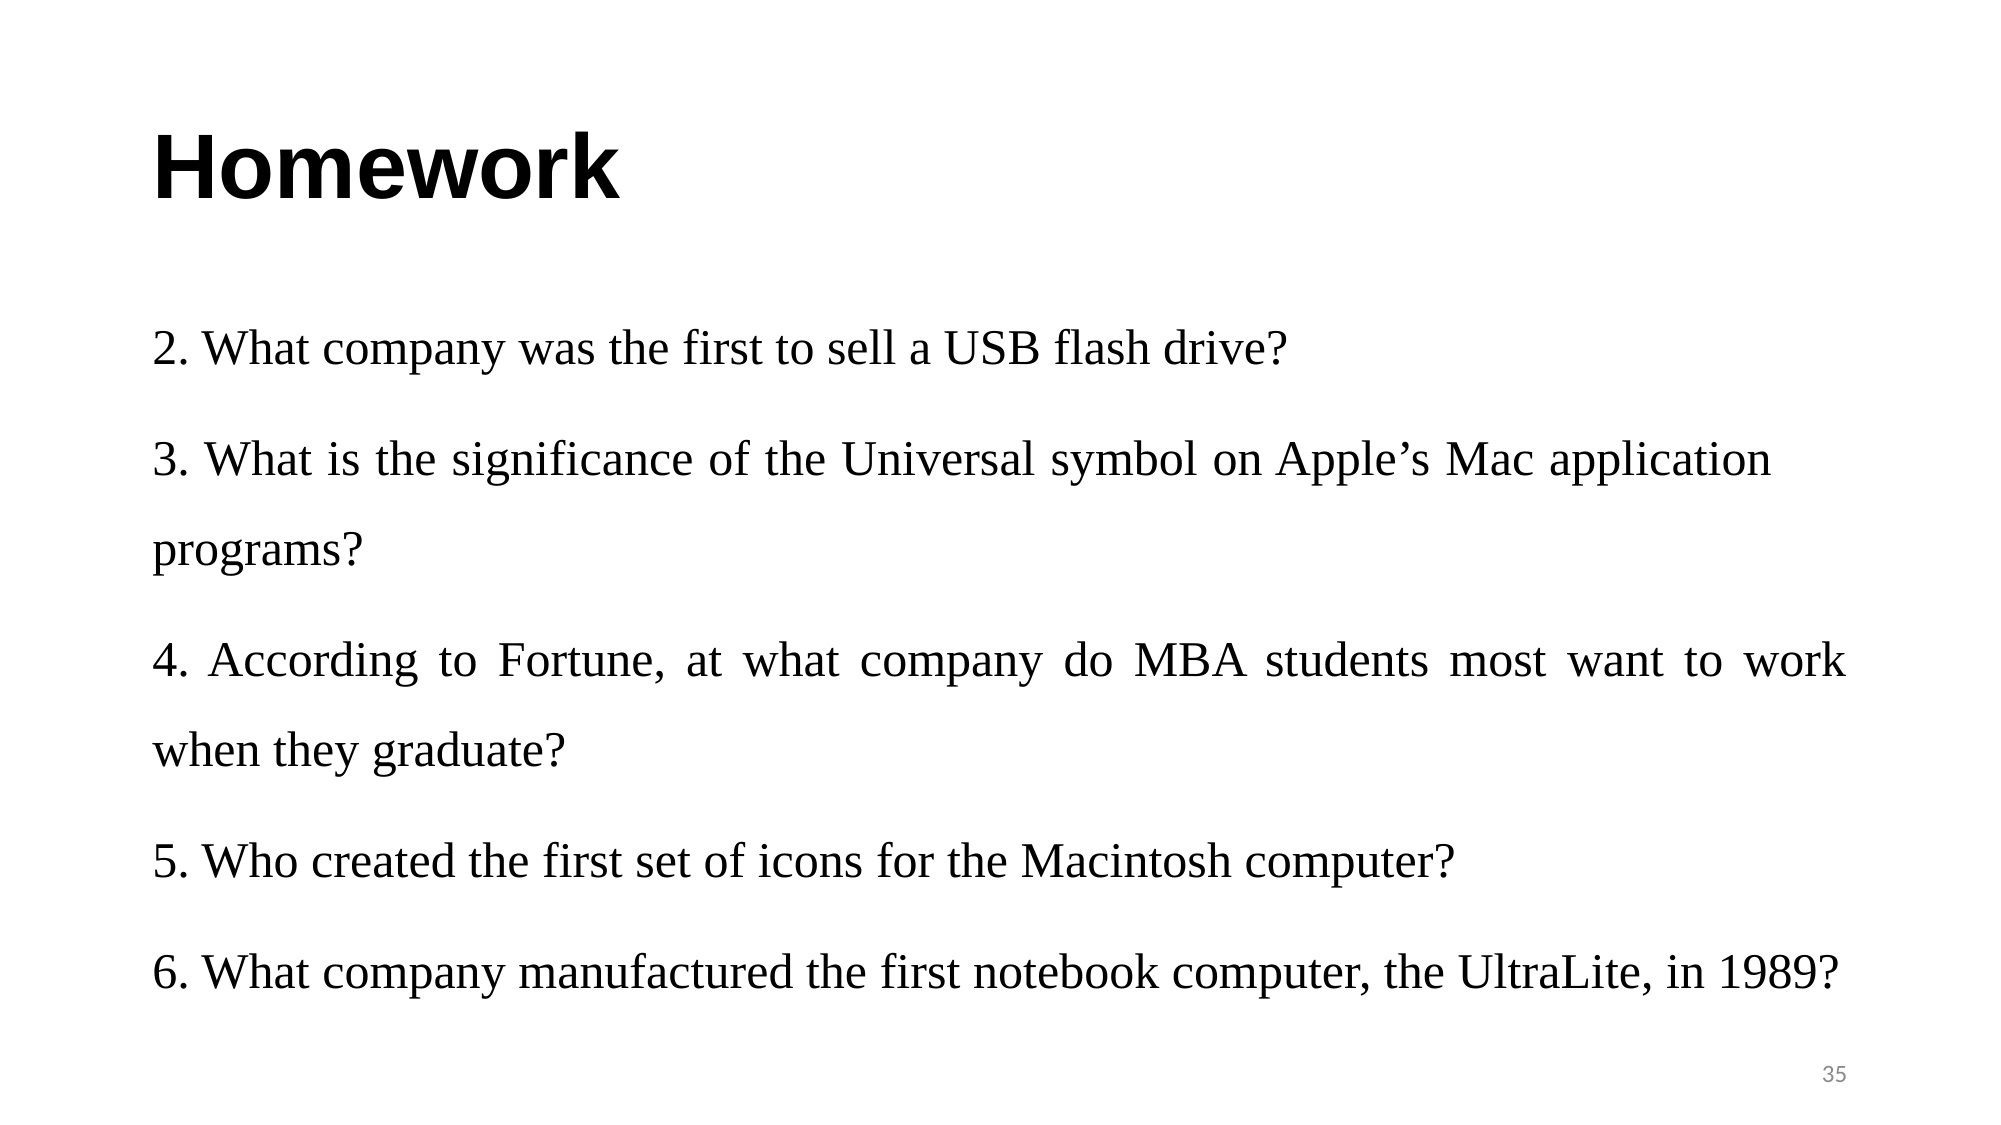

# Homework
2. What company was the first to sell a USB flash drive?
3. What is the significance of the Universal symbol on Apple’s Mac application      programs?
4. According to Fortune, at what company do MBA students most want to work when they graduate?
5. Who created the first set of icons for the Macintosh computer?
6. What company manufactured the first notebook computer, the UltraLite, in 1989?
35